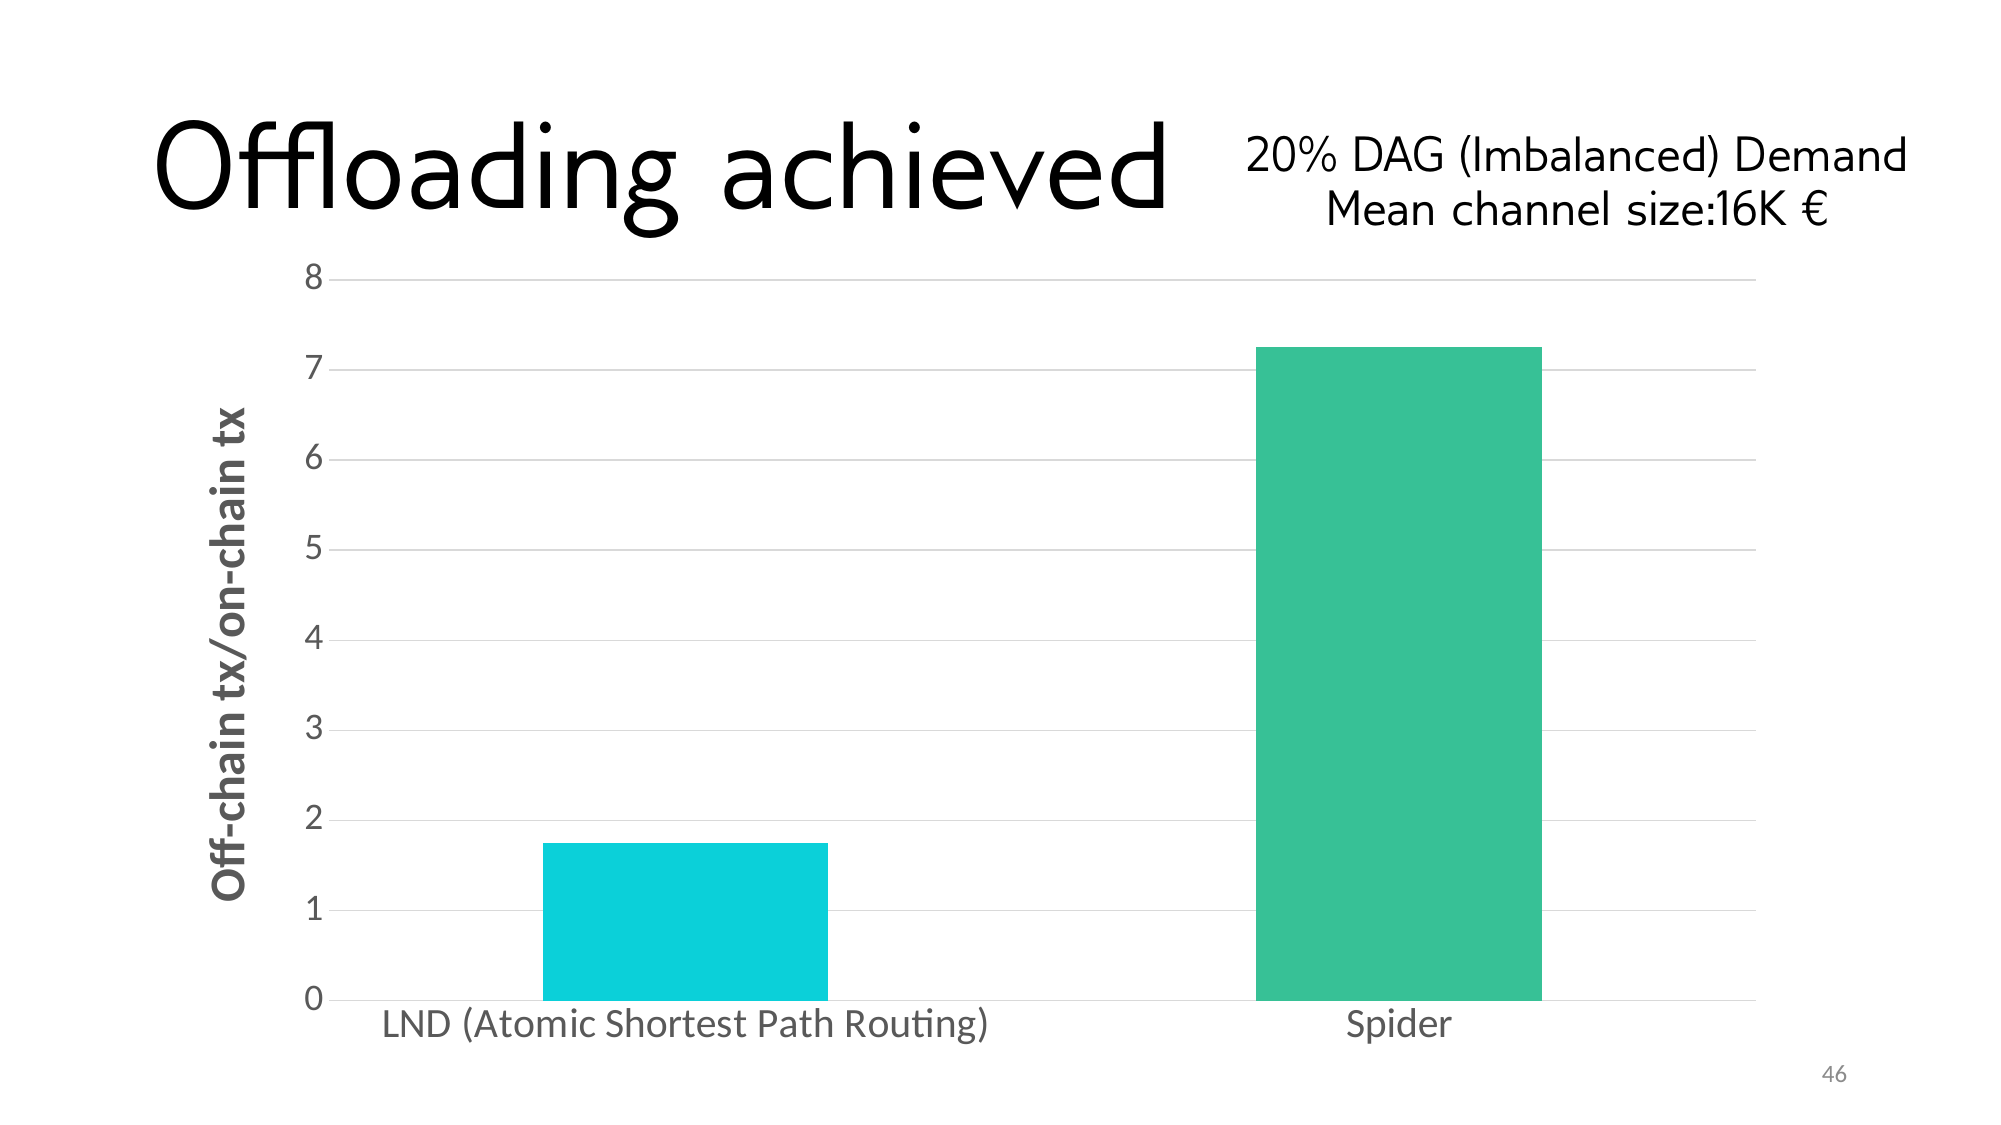

Offloading achieved
20% DAG (Imbalanced) Demand
Mean channel size:16K €

### Chart

| Category | Offload |
|---|---|
| LND (Atomic Shortest Path Routing) | 1.7492805209217448 |
| Spider | 7.251184662294203 |
46